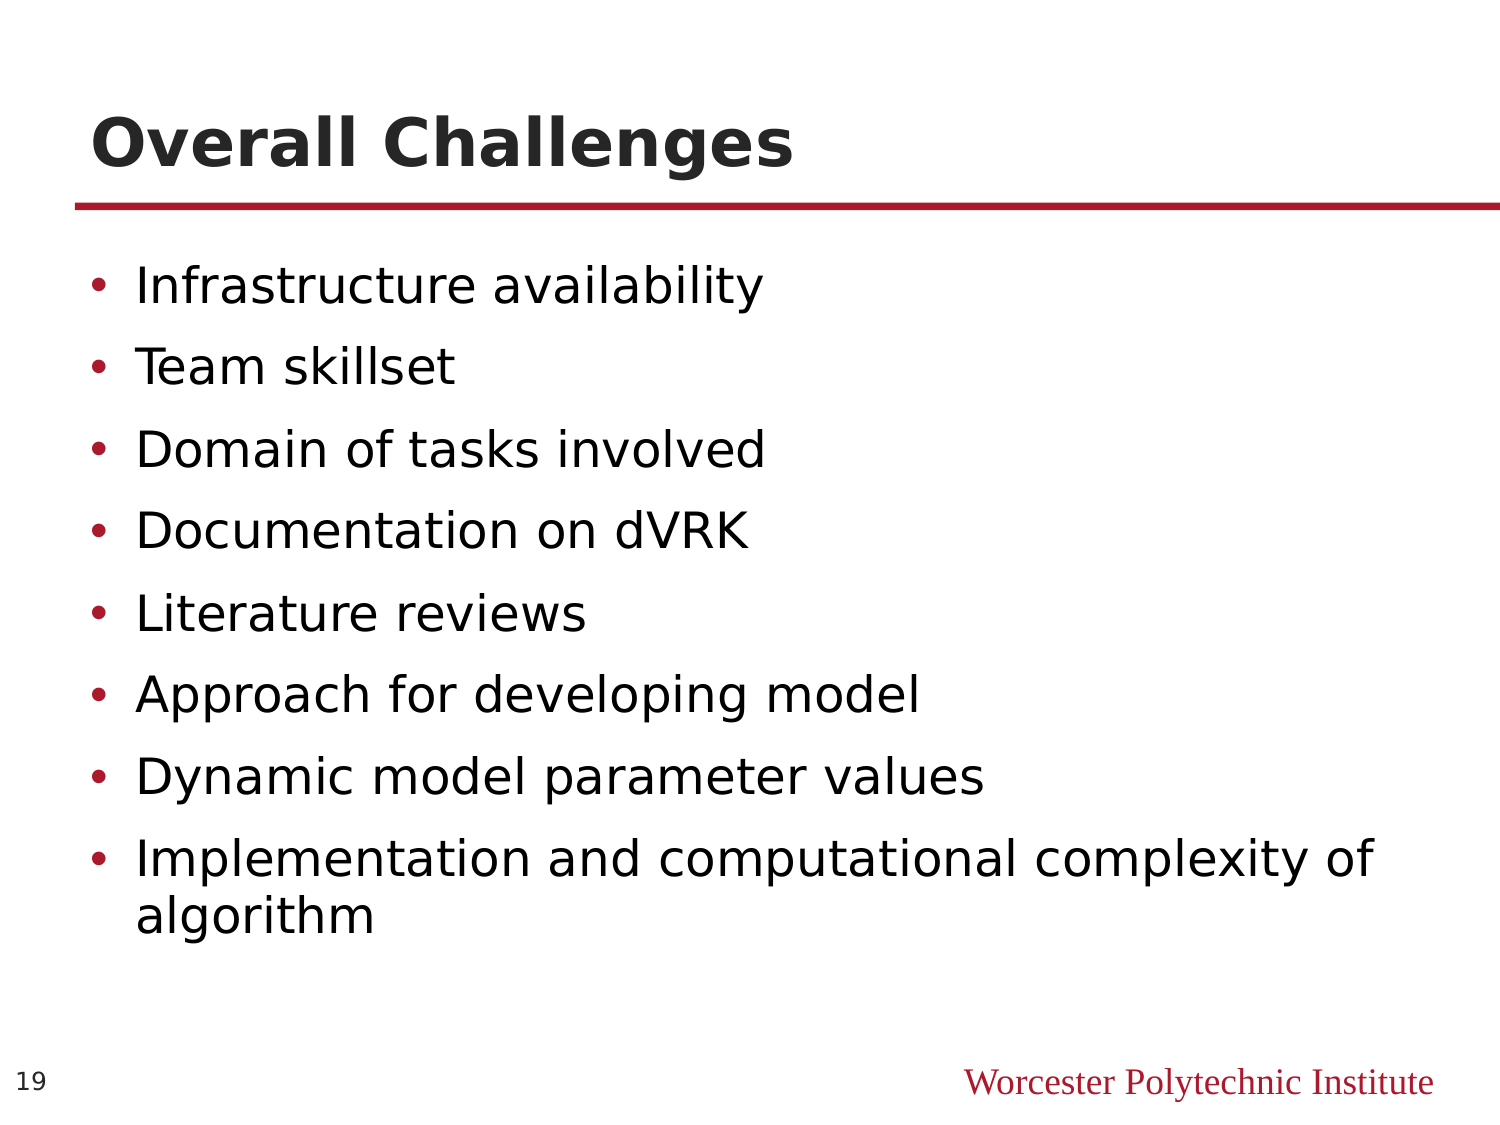

# Overall Challenges
Infrastructure availability
Team skillset
Domain of tasks involved
Documentation on dVRK
Literature reviews
Approach for developing model
Dynamic model parameter values
Implementation and computational complexity of algorithm

19